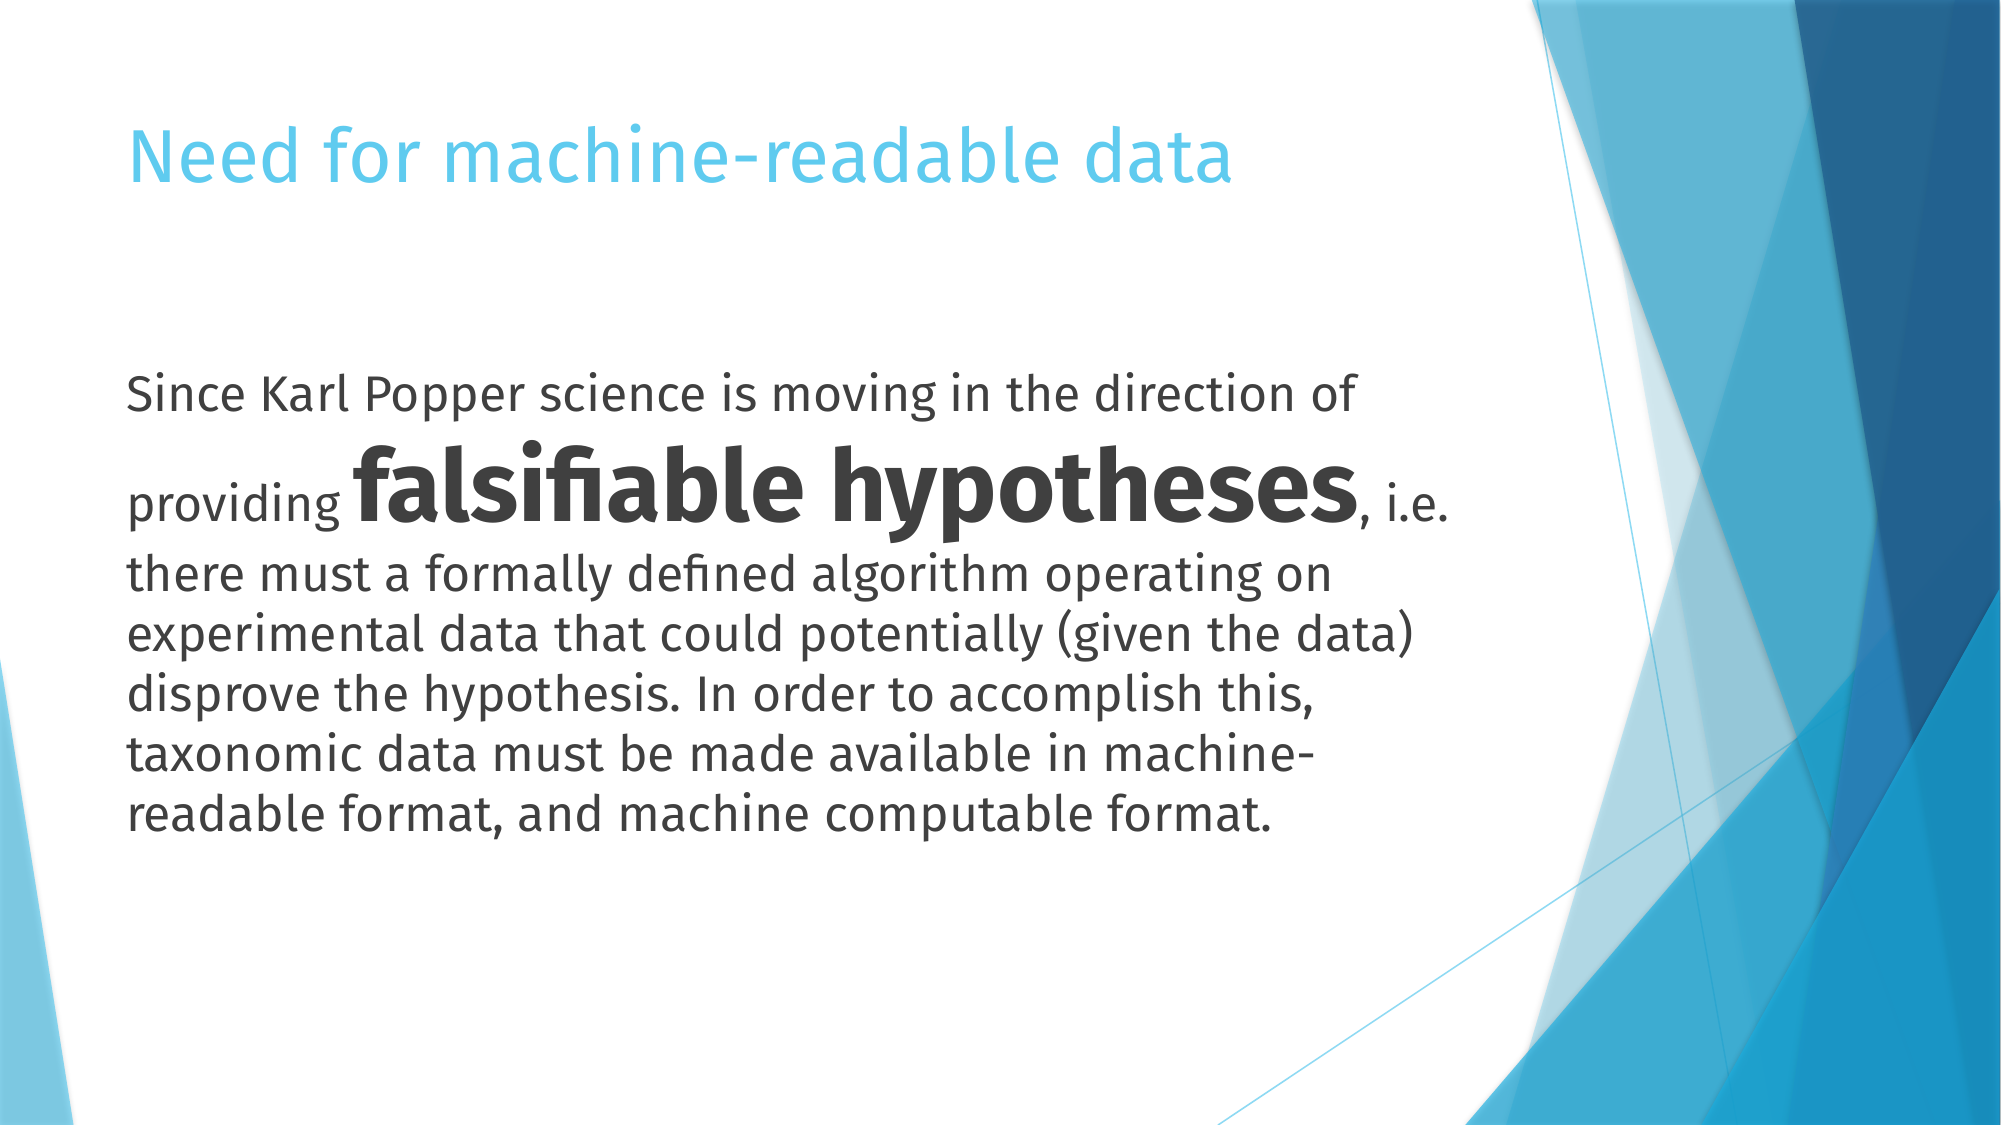

# Need for machine-readable data
Since Karl Popper science is moving in the direction of providing falsifiable hypotheses, i.e. there must a formally defined algorithm operating on experimental data that could potentially (given the data) disprove the hypothesis. In order to accomplish this, taxonomic data must be made available in machine-readable format, and machine computable format.